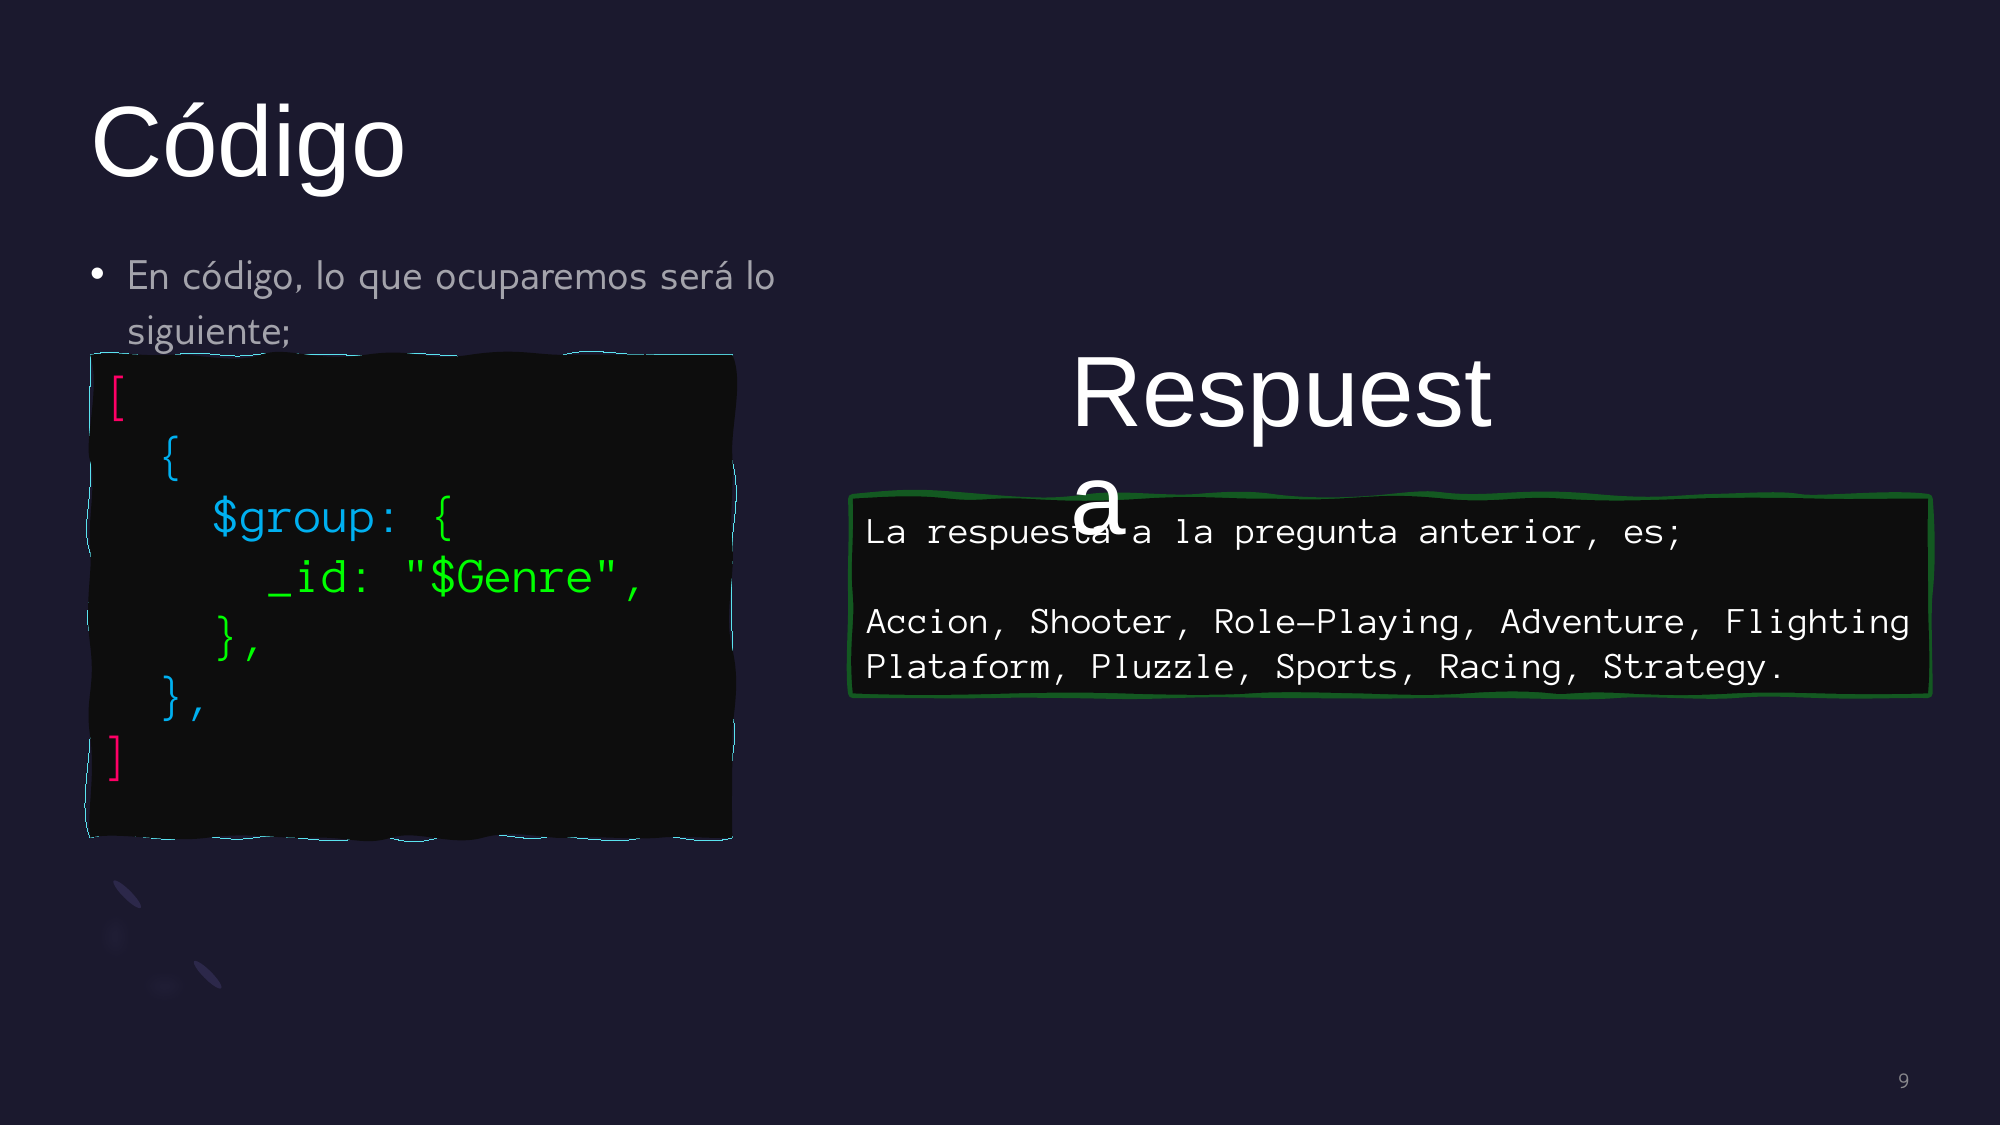

# Código
En código, lo que ocuparemos será lo siguiente;

Respuesta
[
  {
    $group: {
      _id: "$Genre",
    },
  },
]

La respuesta a la pregunta anterior, es;

Accion, Shooter, Role-Playing, Adventure, Flighting
Plataform, Pluzzle, Sports, Racing, Strategy.
9